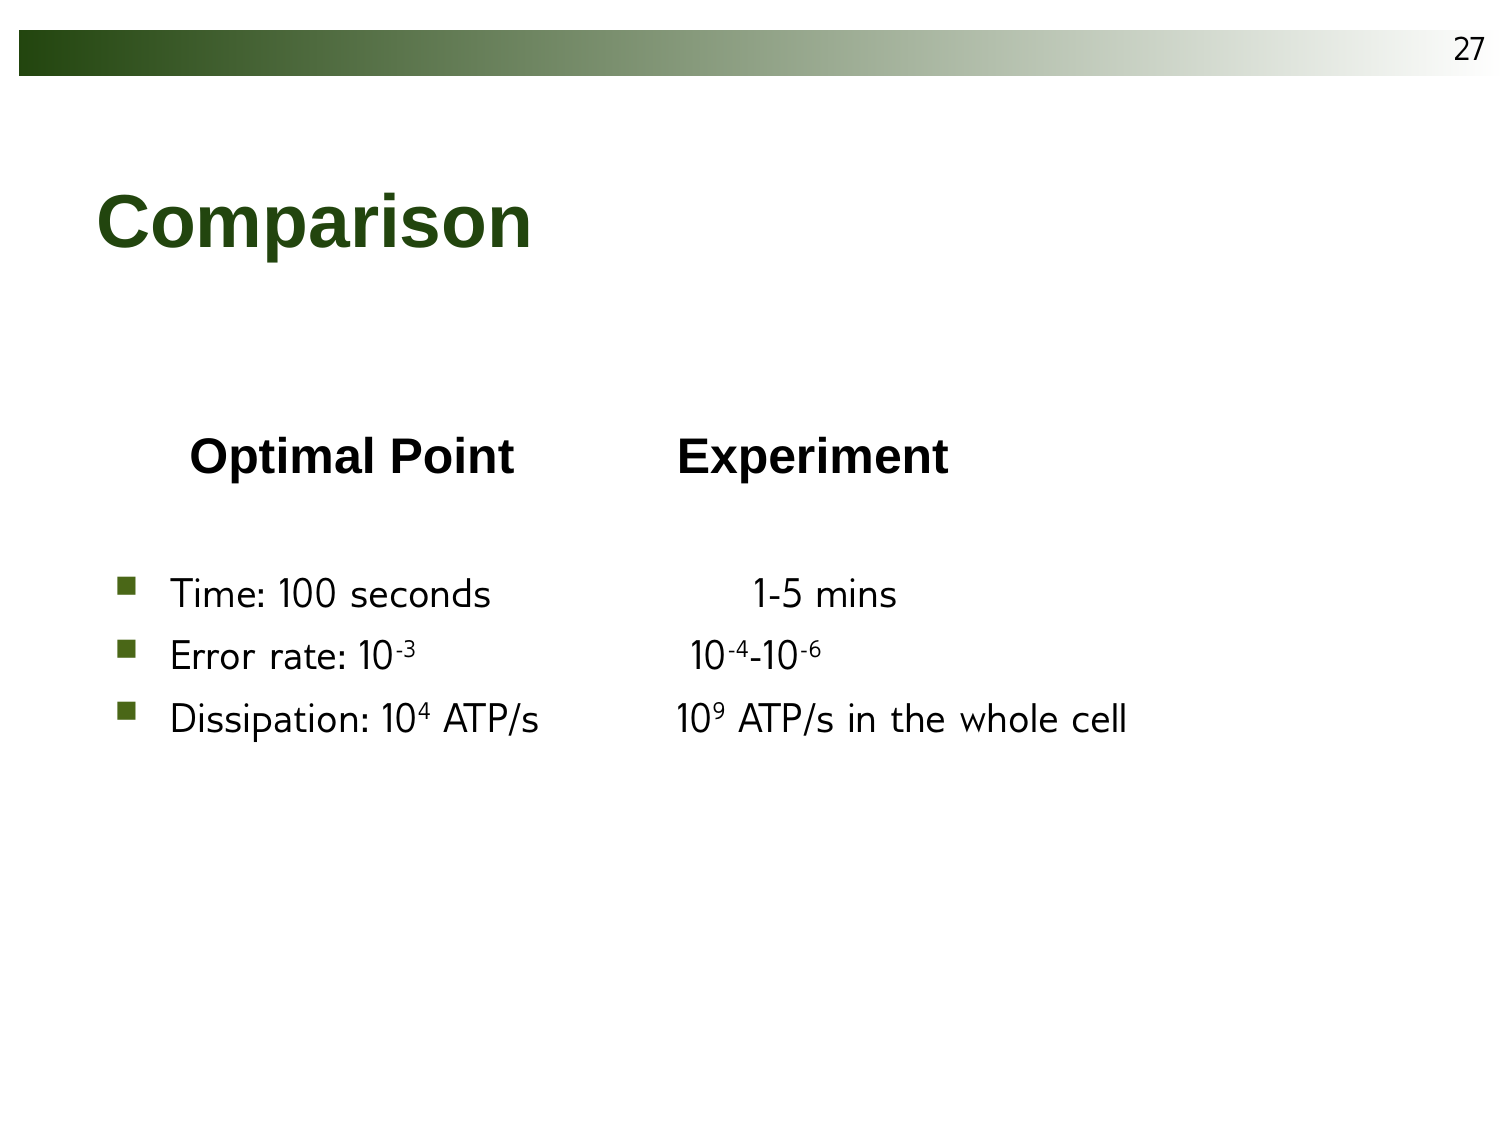

27
Comparison
Experiment
        Optimal Point
Time: 100 seconds                     1-5 mins
Error rate: 10-3                                      10-4-10-6
Dissipation: 104 ATP/s           109 ATP/s in the whole cell